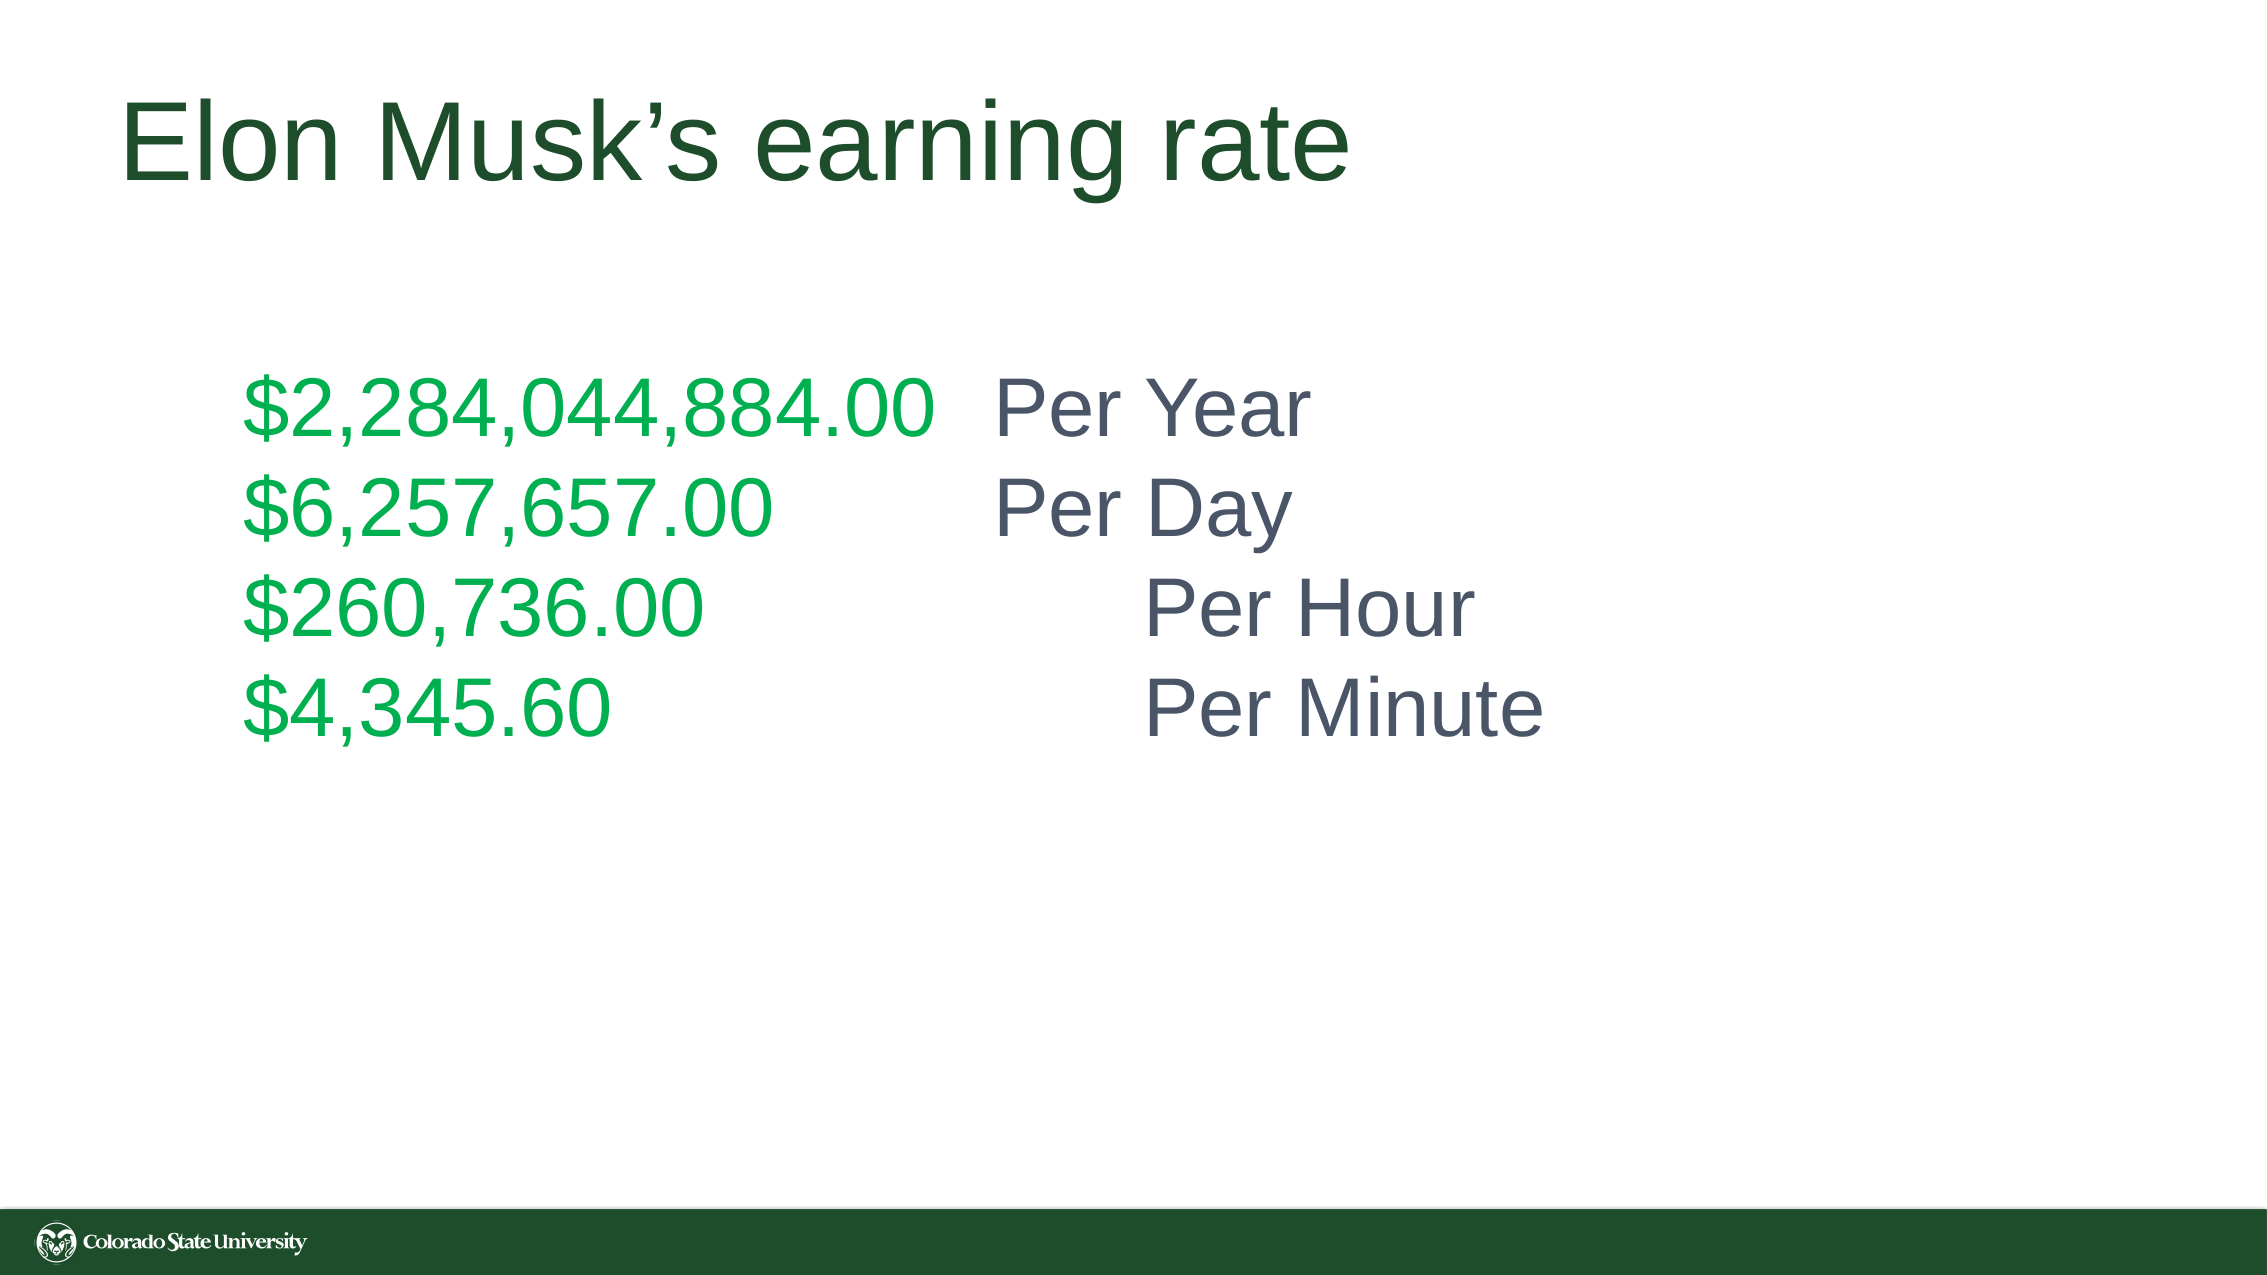

# Elon Musk’s earning rate
$2,284,044,884.00	Per Year
$6,257,657.00 		Per Day
$260,736.00 			Per Hour
$4,345.60				Per Minute